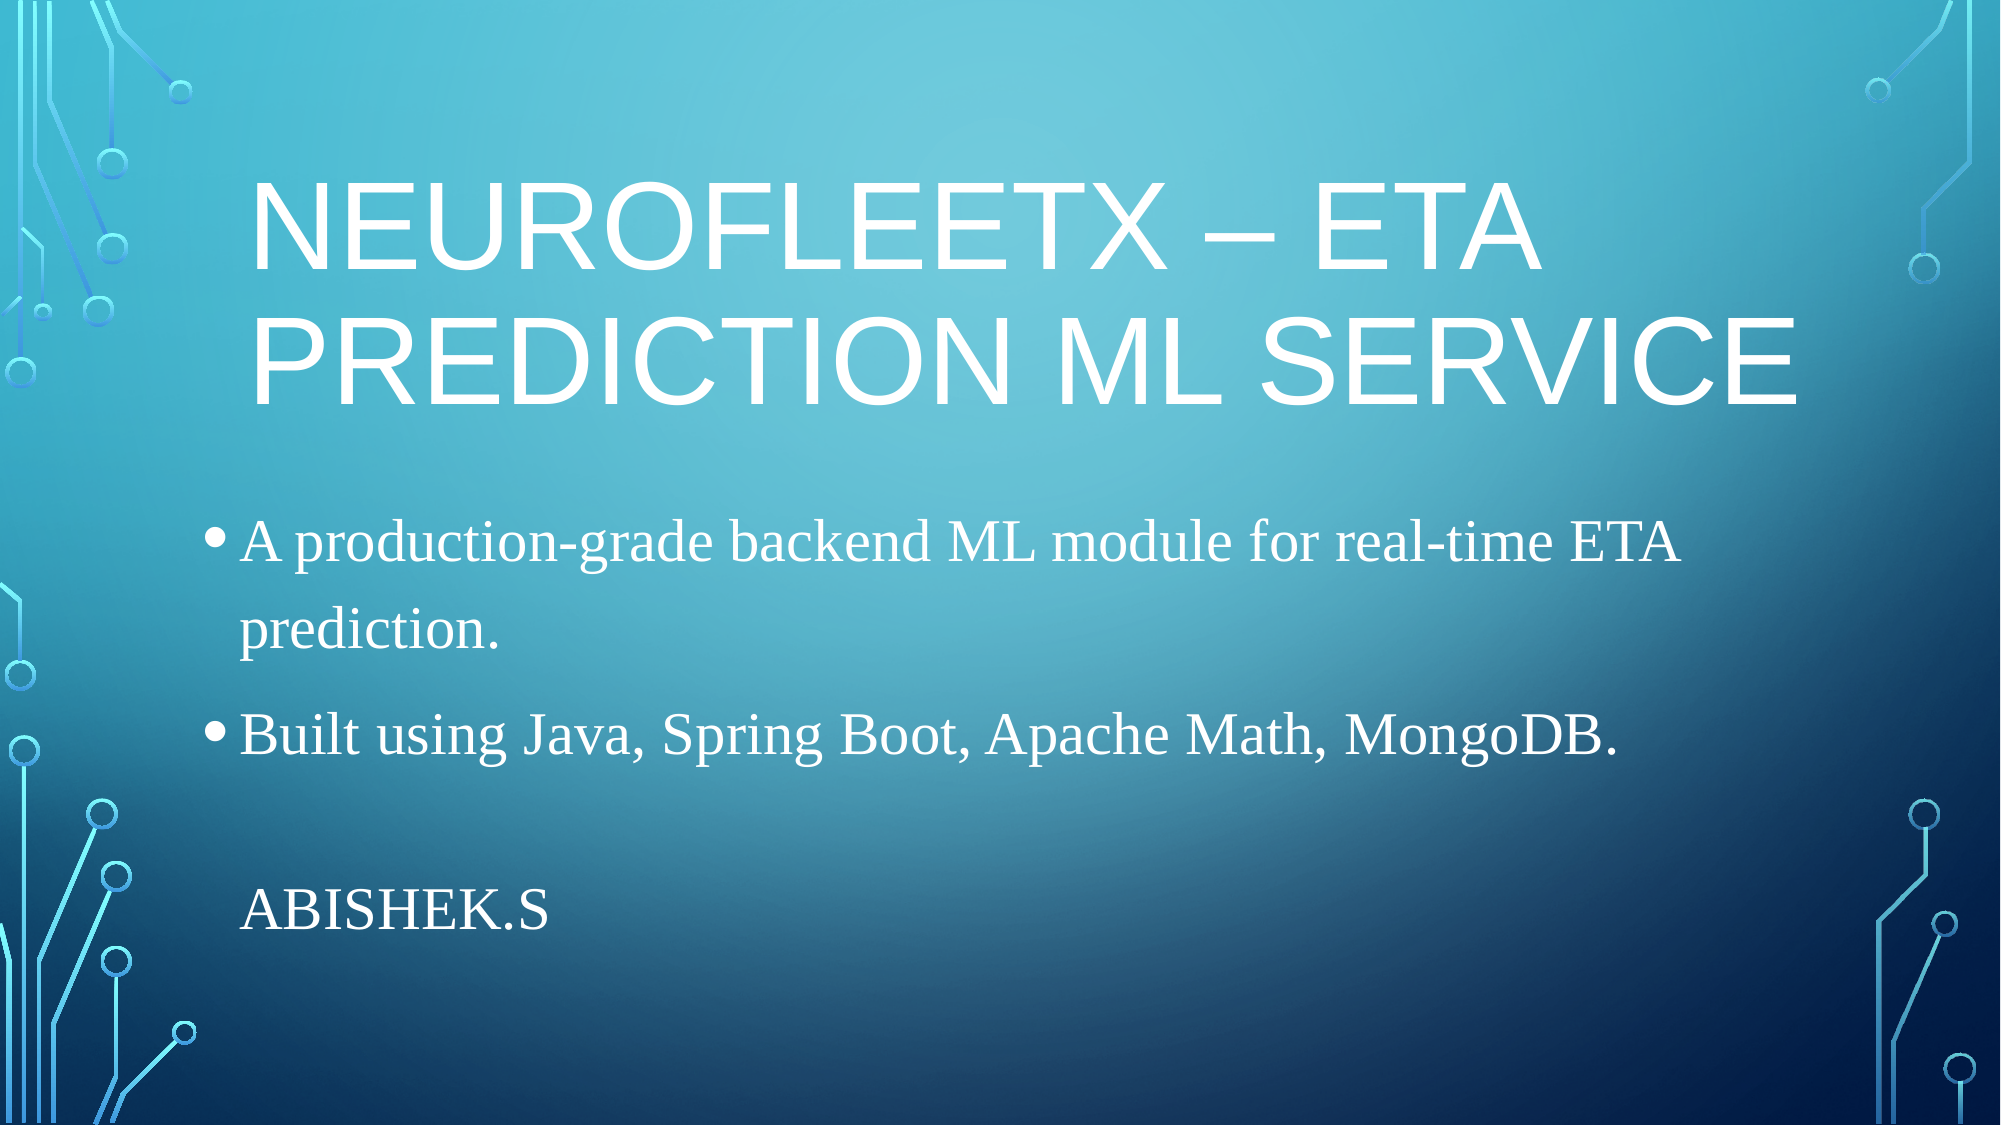

# NeuroFleetX – ETA Prediction ML Service
A production-grade backend ML module for real-time ETA prediction.
Built using Java, Spring Boot, Apache Math, MongoDB.
ABISHEK.S